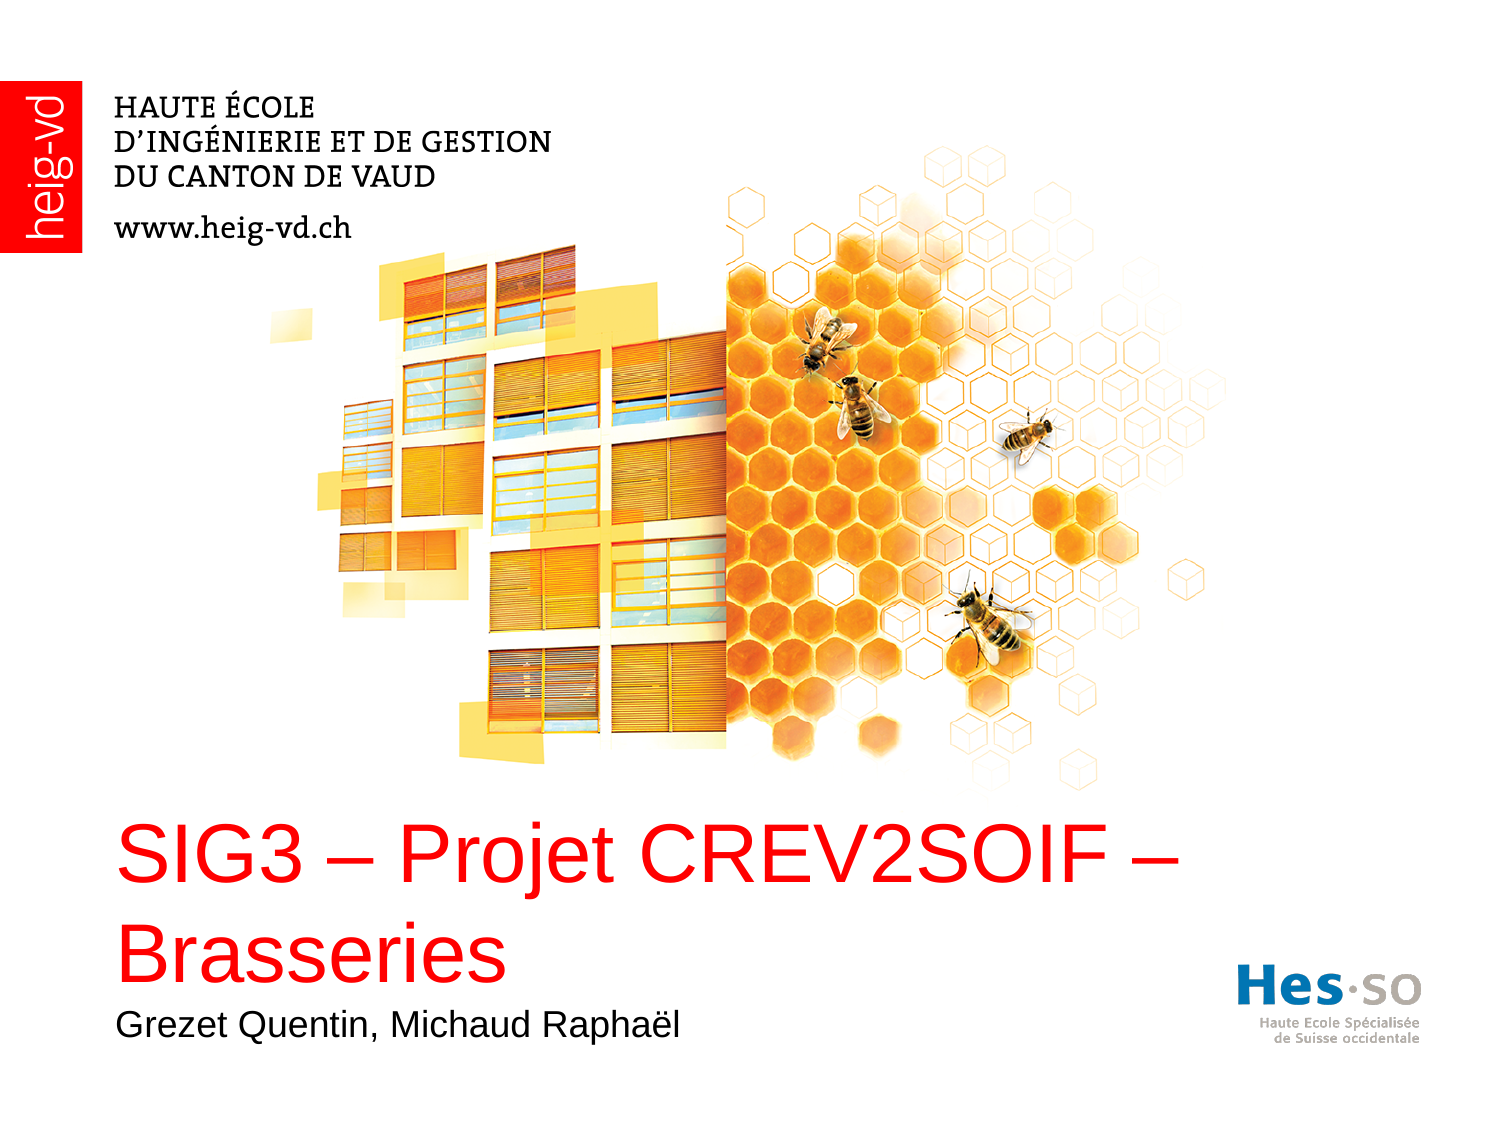

SIG3 – Projet CREV2SOIF – Brasseries
Grezet Quentin, Michaud Raphaël